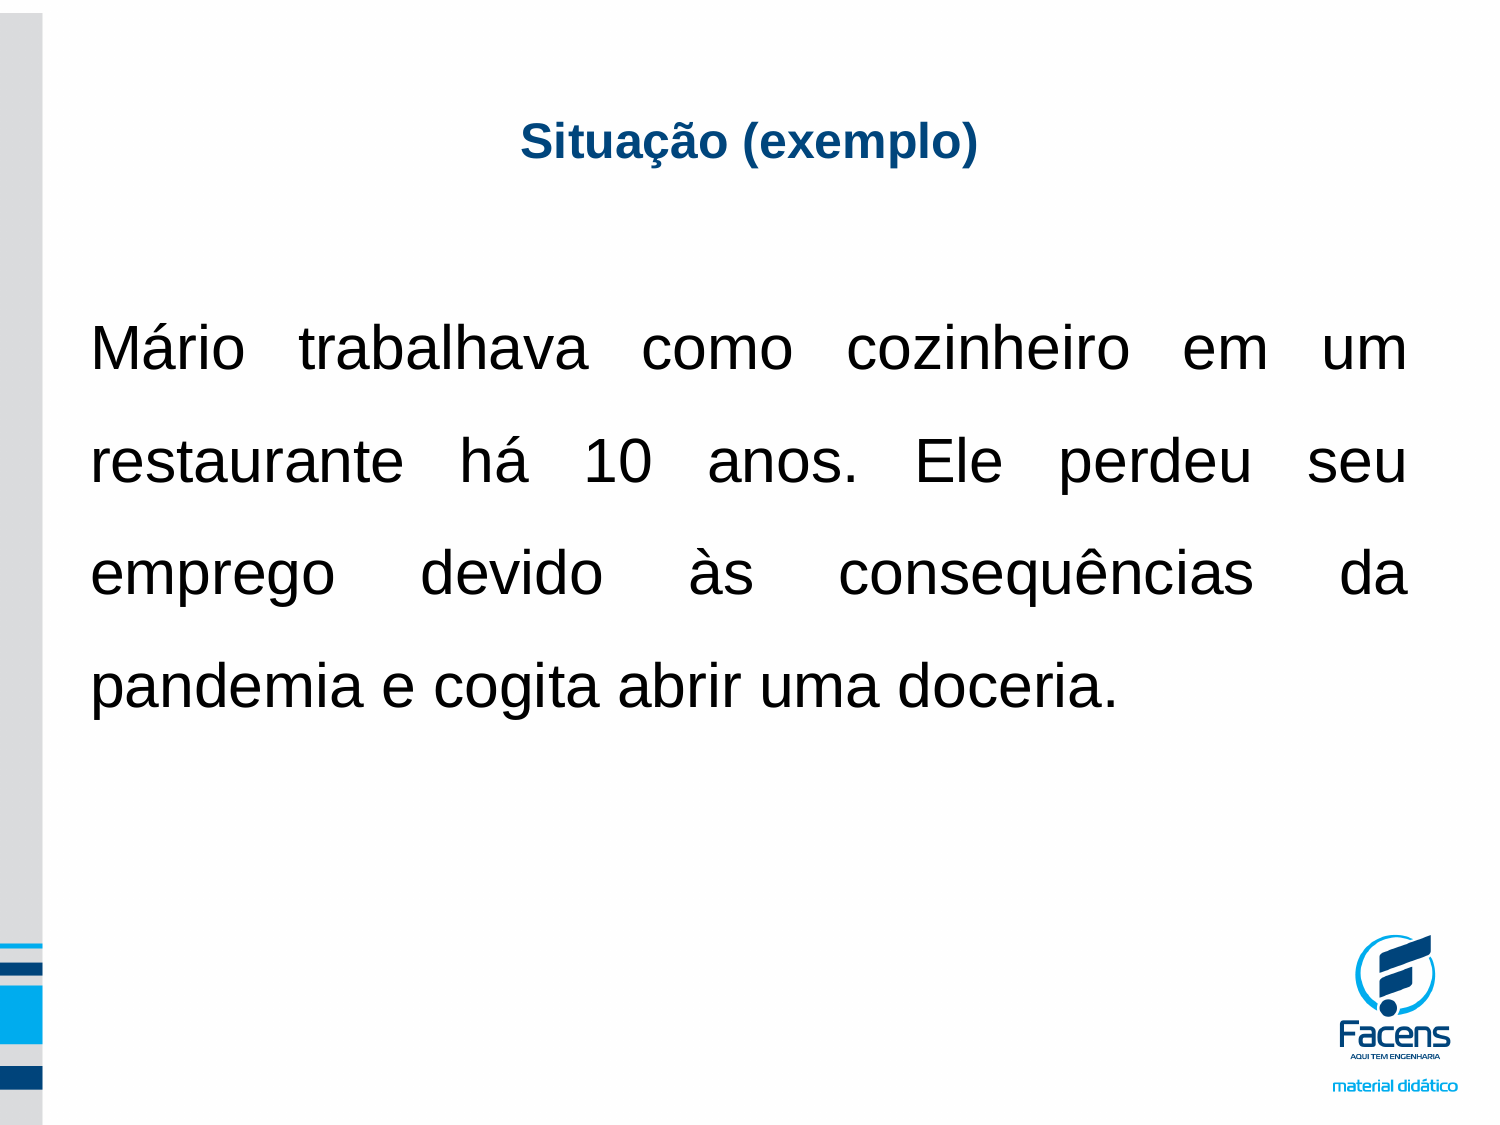

# Situação (exemplo)
Mário trabalhava como cozinheiro em um restaurante há 10 anos. Ele perdeu seu emprego devido às consequências da pandemia e cogita abrir uma doceria.